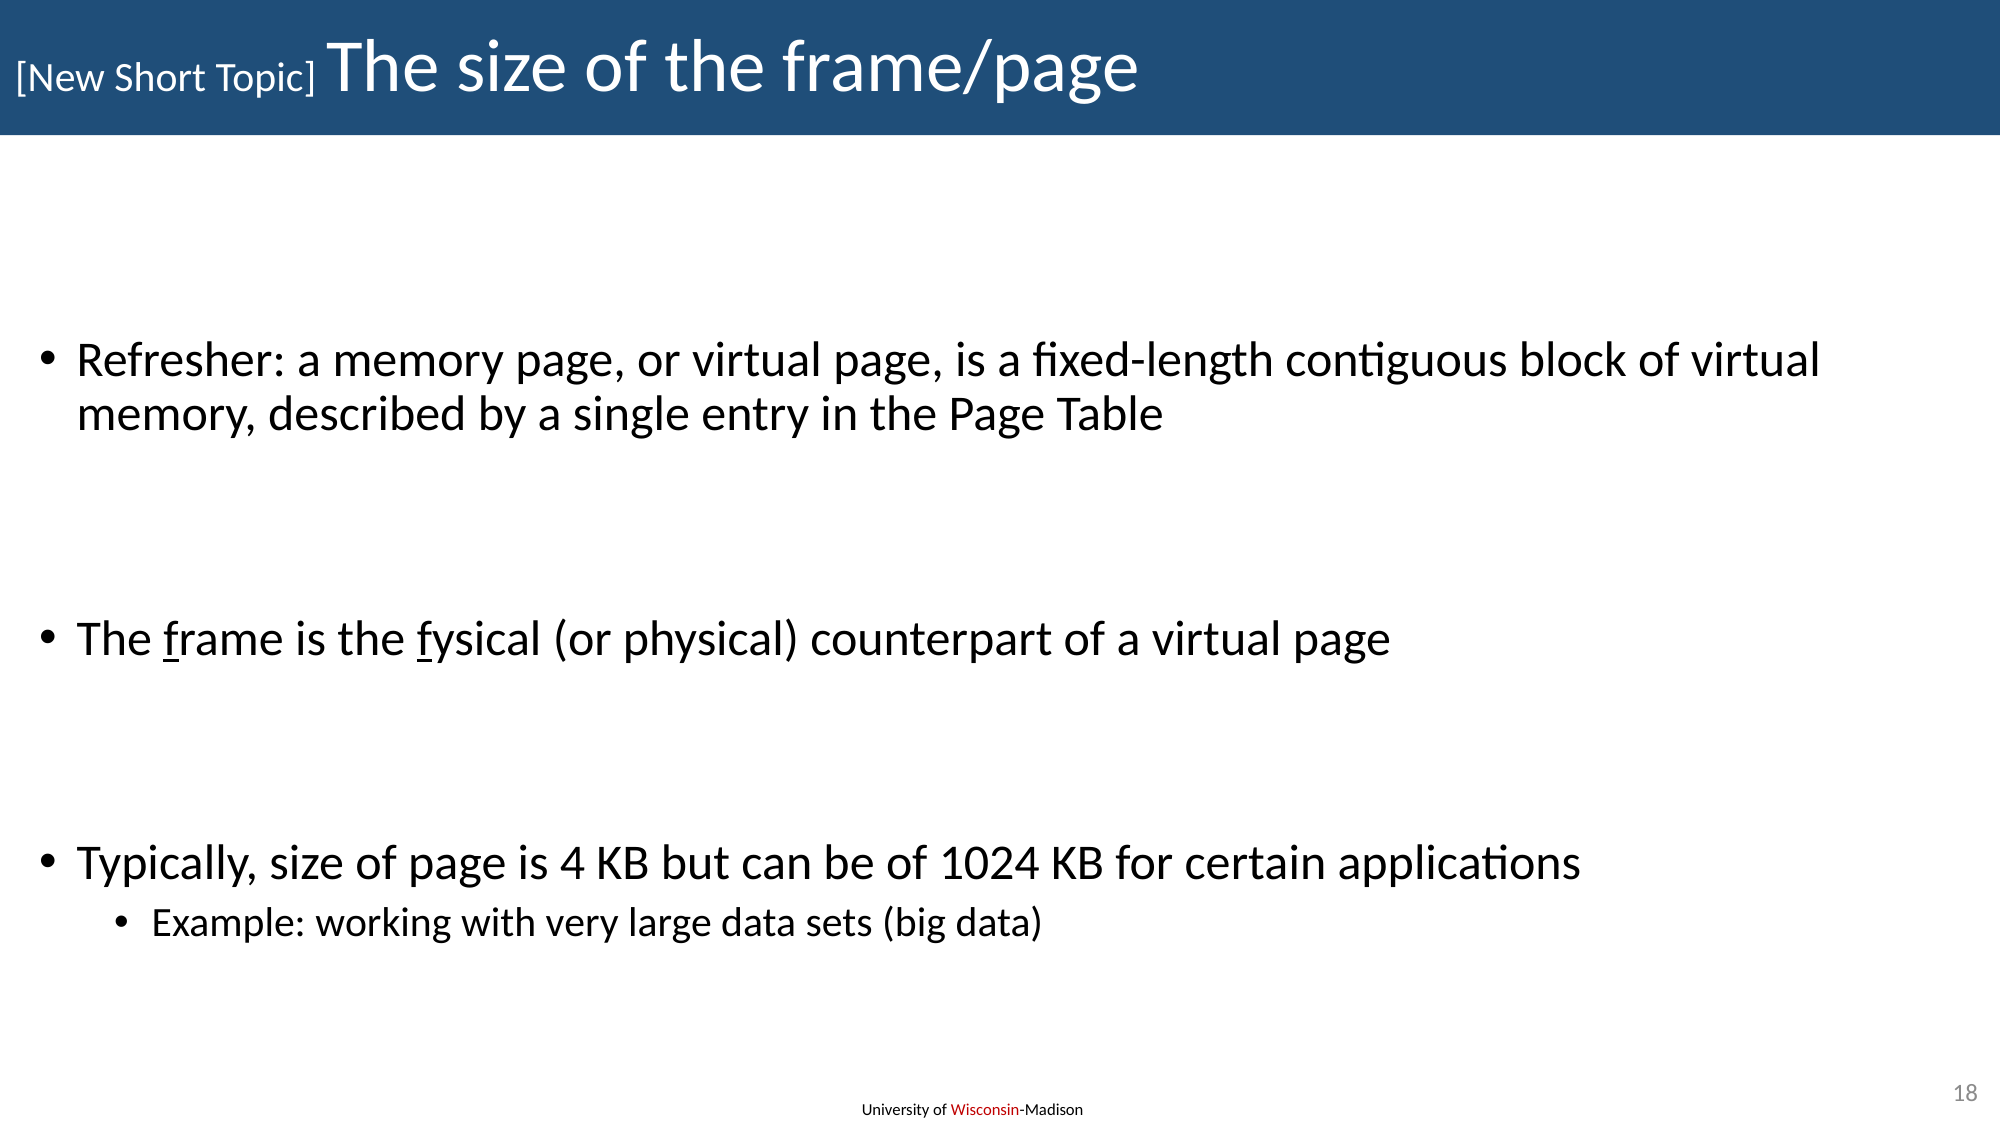

# [New Short Topic] The size of the frame/page

Refresher: a memory page, or virtual page, is a fixed-length contiguous block of virtual memory, described by a single entry in the Page Table

The frame is the fysical (or physical) counterpart of a virtual page

Typically, size of page is 4 KB but can be of 1024 KB for certain applications
Example: working with very large data sets (big data)

18